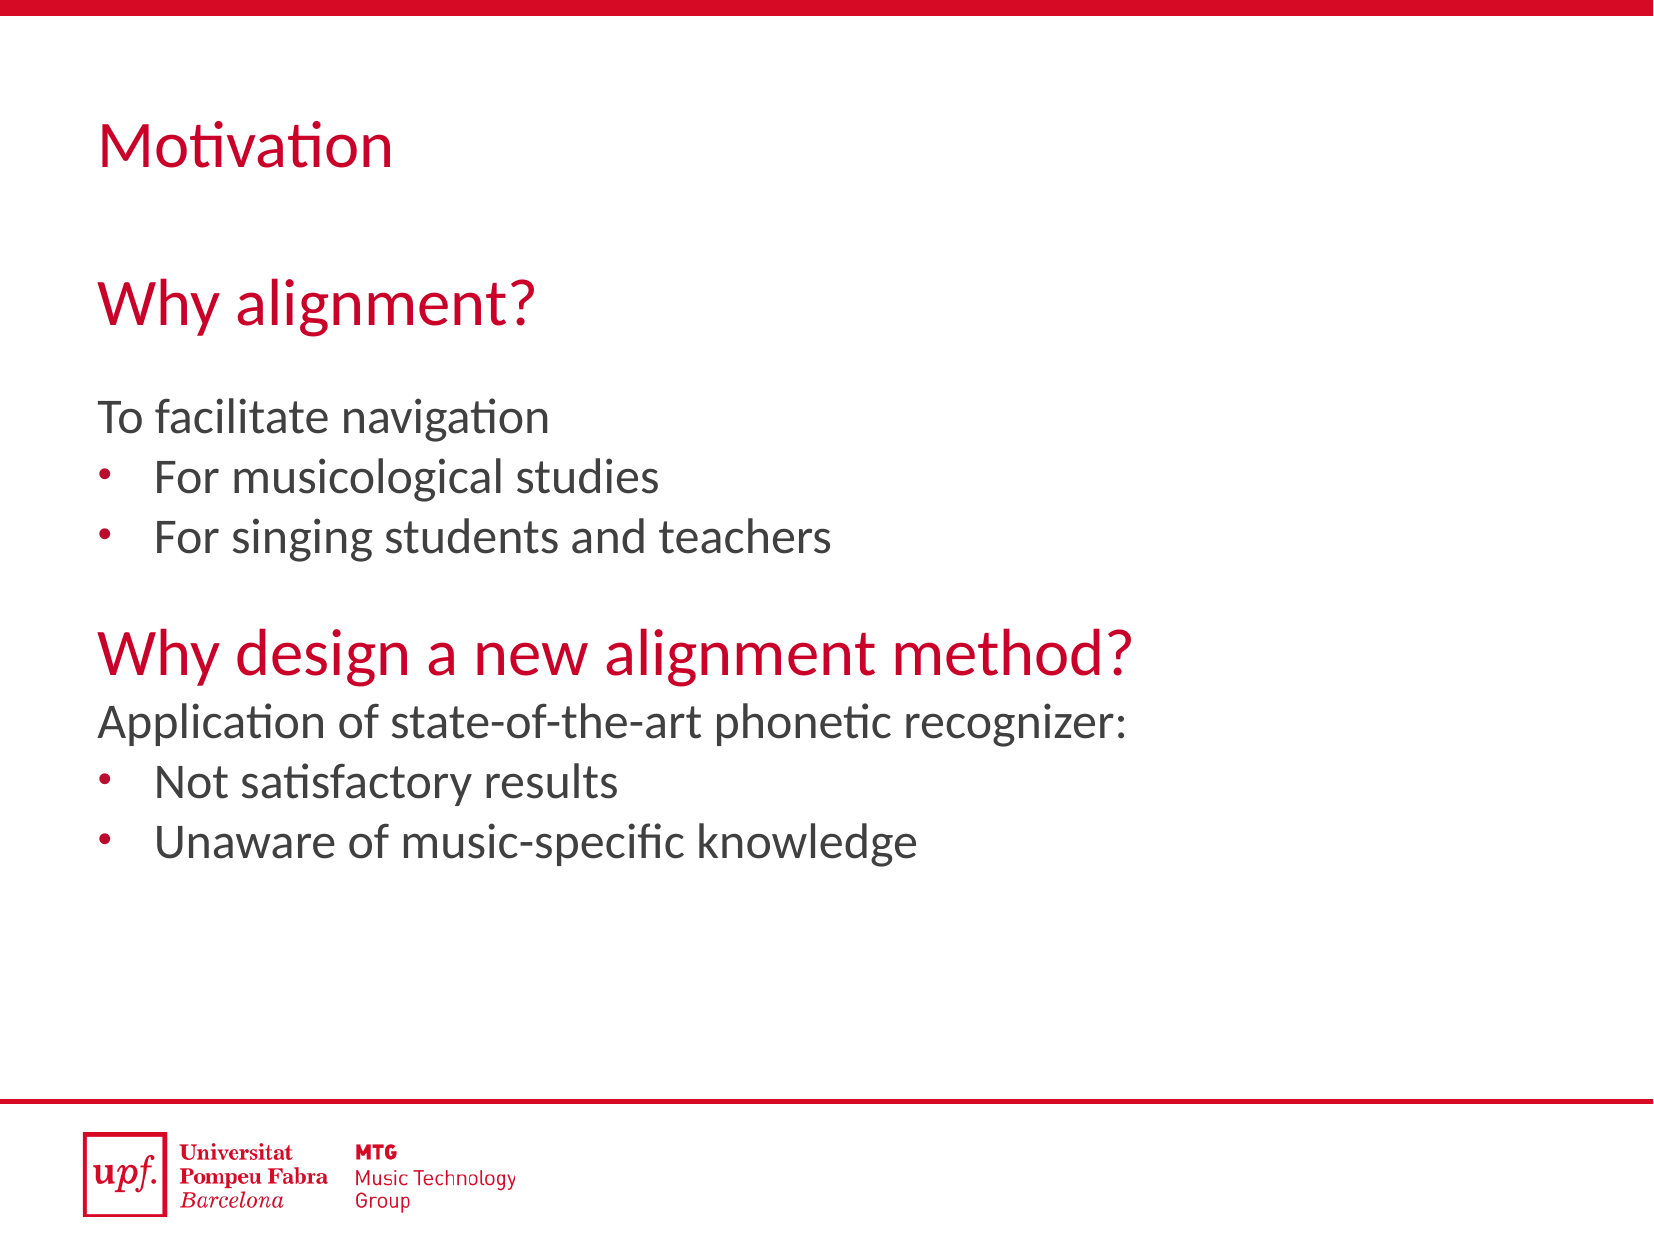

Motivation
Why alignment?

To facilitate navigation
For musicological studies
For singing students and teachers

Why design a new alignment method?
Application of state-of-the-art phonetic recognizer:
Not satisfactory results
Unaware of music-specific knowledge